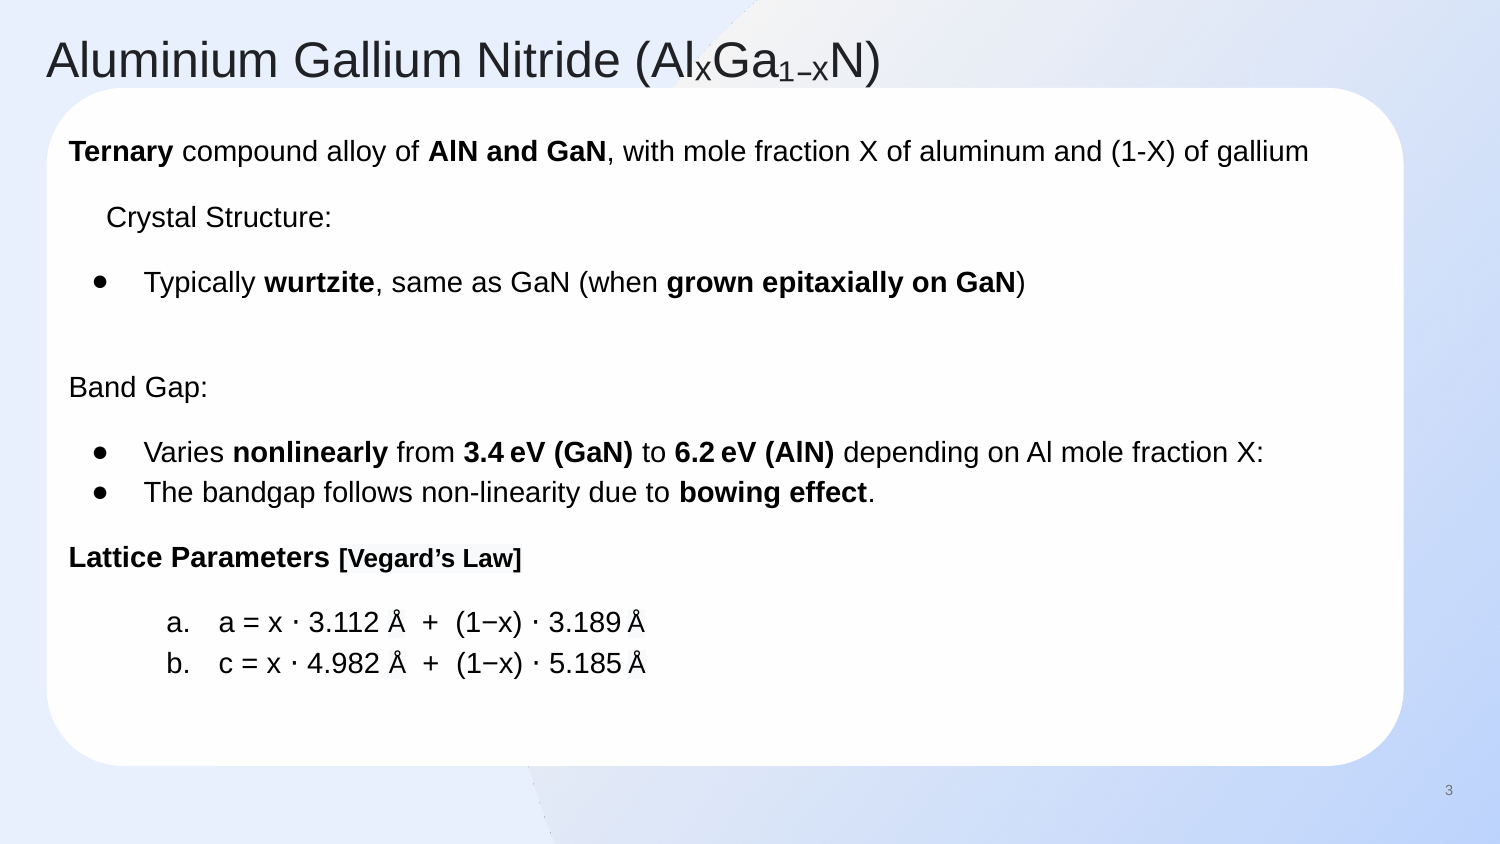

# Aluminium Gallium Nitride (AlₓGa₁₋ₓN)

Ternary compound alloy of AlN and GaN, with mole fraction X of aluminum and (1-X) of gallium
Crystal Structure:
Typically wurtzite, same as GaN (when grown epitaxially on GaN)
Band Gap:
Varies nonlinearly from 3.4 eV (GaN) to 6.2 eV (AlN) depending on Al mole fraction X:
The bandgap follows non-linearity due to bowing effect.
Lattice Parameters [Vegard’s Law]
a = x ⋅ 3.112 Å  +  (1−x) ⋅ 3.189 Å
c = x ⋅ 4.982 Å  +  (1−x) ⋅ 5.185 Å

3